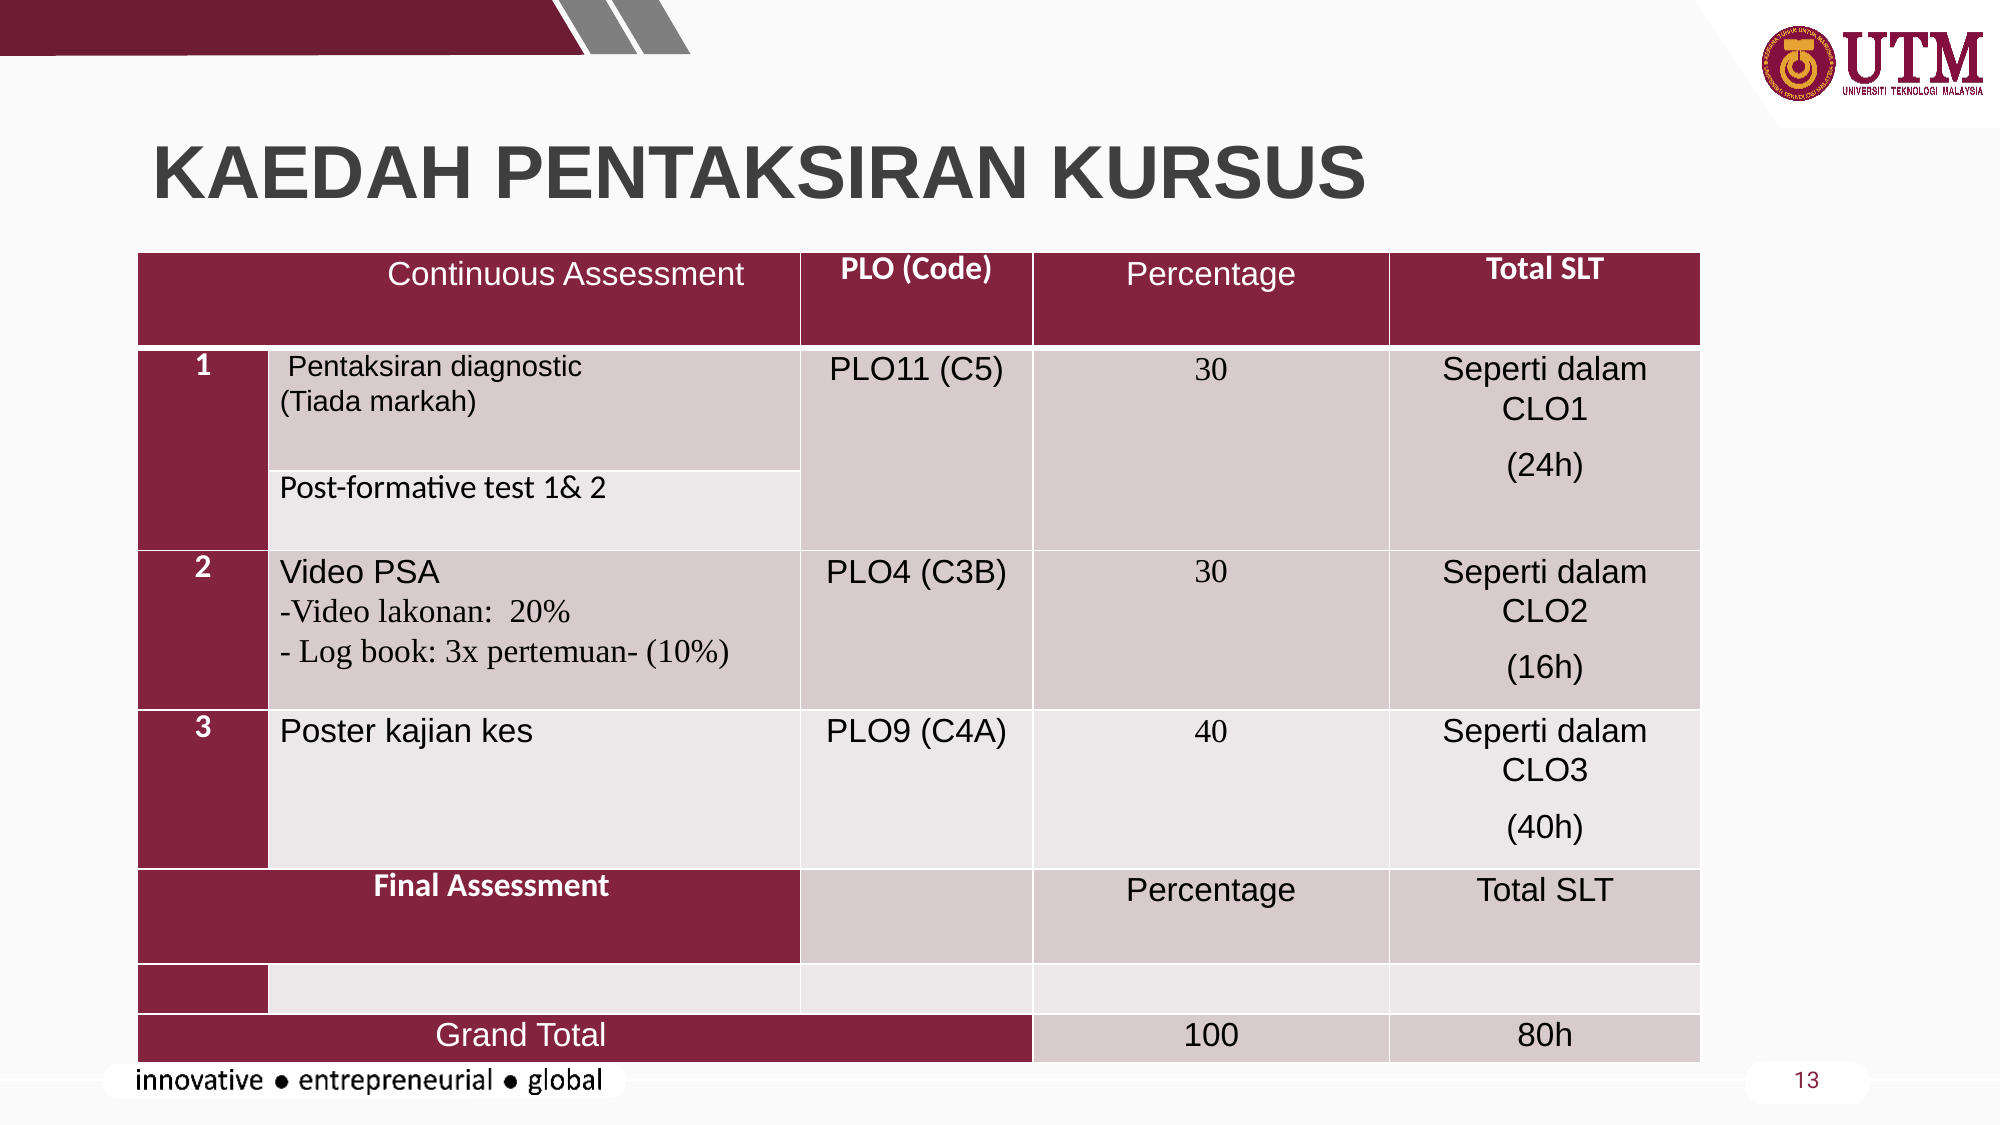

KAEDAH PENTAKSIRAN KURSUS
| Continuous Assessment |  | PLO (Code) | Percentage | Total SLT |
| --- | --- | --- | --- | --- |
| 1 | Pentaksiran diagnostic (Tiada markah) | PLO11 (C5) | 30 | Seperti dalam CLO1 (24h) |
|  | Post-formative test 1& 2 |  |  |  |
| 2 | Video PSA -Video lakonan: 20% - Log book: 3x pertemuan- (10%) | PLO4 (C3B) | 30 | Seperti dalam CLO2 (16h) |
| 3 | Poster kajian kes | PLO9 (C4A) | 40 | Seperti dalam CLO3 (40h) |
| Final Assessment |  |  | Percentage | Total SLT |
|  |  |  |  |  |
| Grand Total |  |  | 100 | 80h |
13